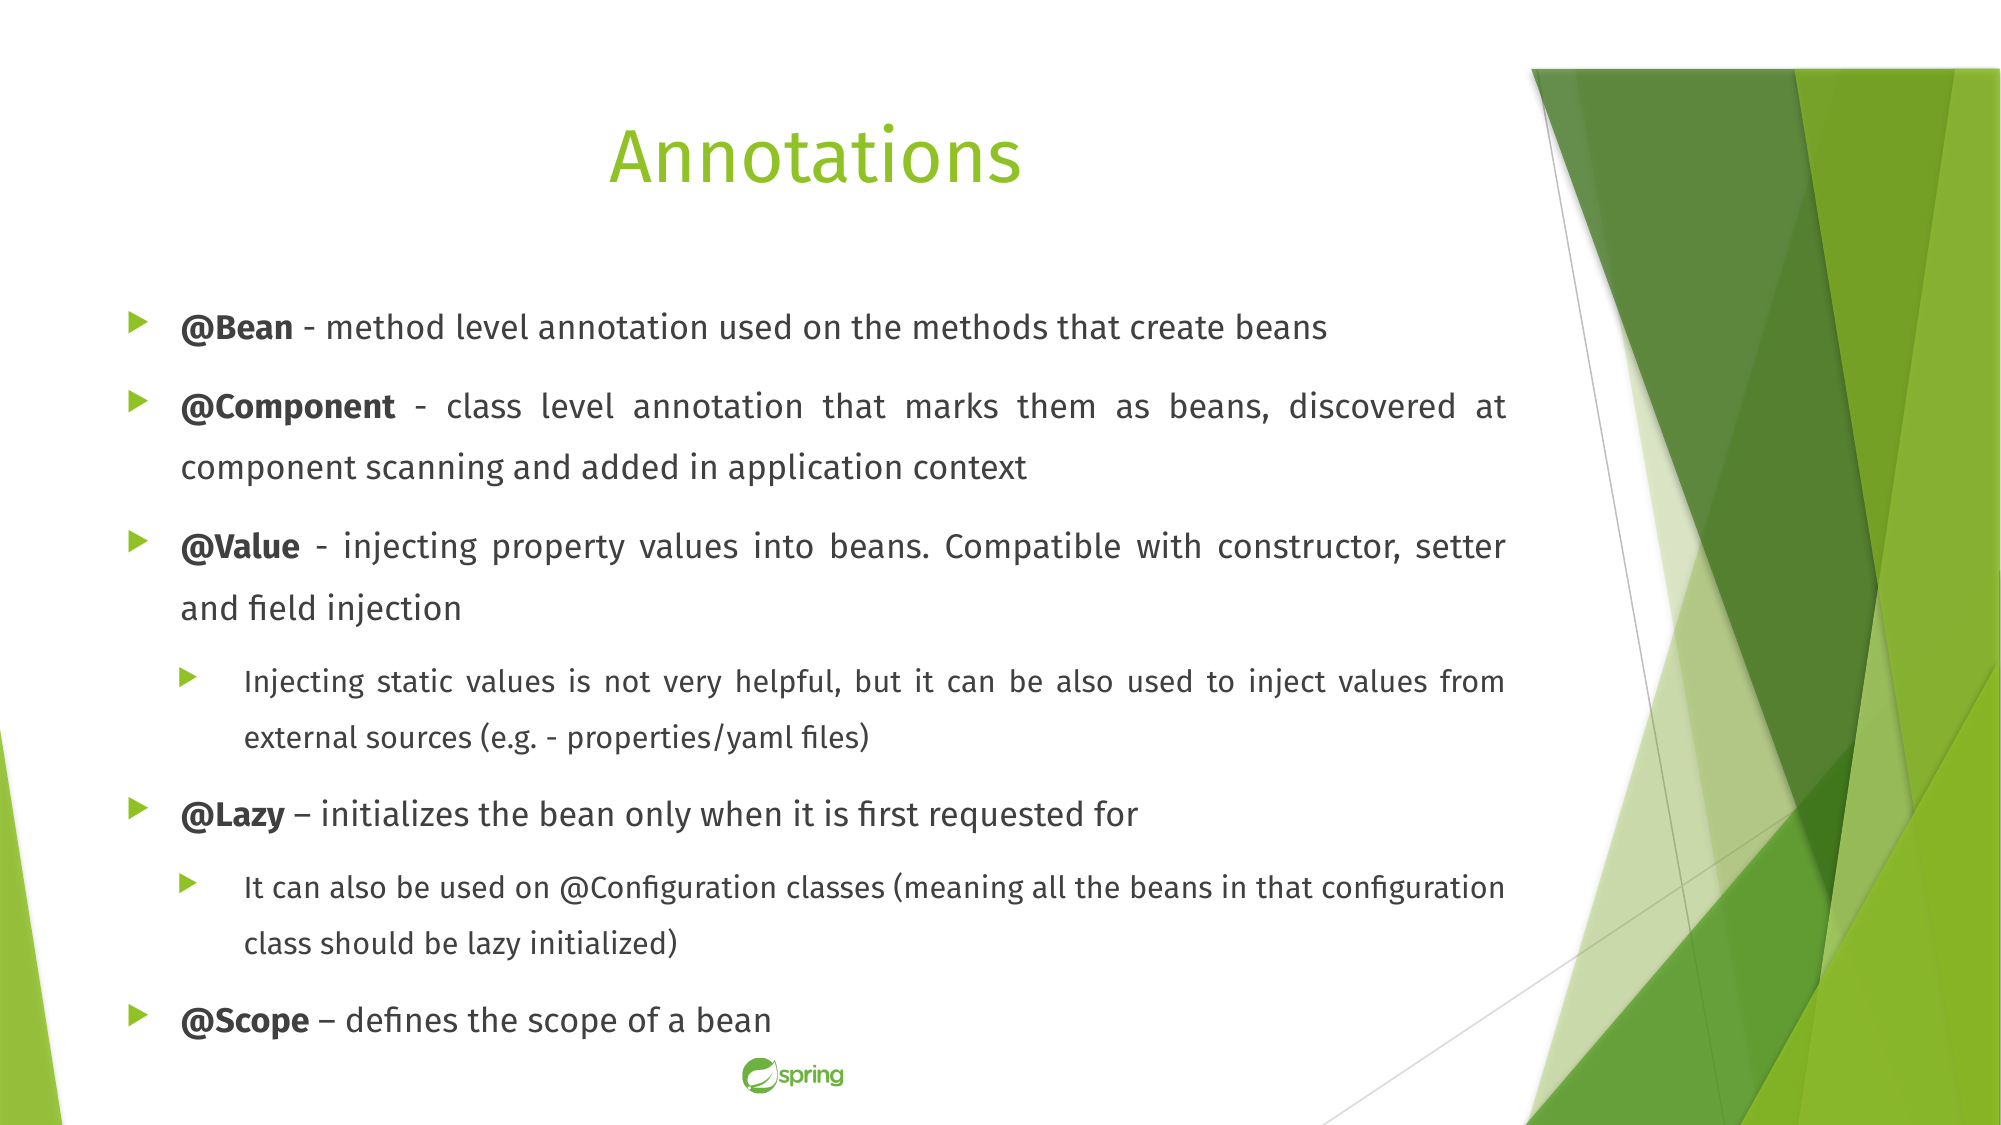

# Annotations
@Bean - method level annotation used on the methods that create beans
@Component - class level annotation that marks them as beans, discovered at component scanning and added in application context
@Value - injecting property values into beans. Compatible with constructor, setter and field injection
Injecting static values is not very helpful, but it can be also used to inject values from external sources (e.g. - properties/yaml files)
@Lazy – initializes the bean only when it is first requested for
It can also be used on @Configuration classes (meaning all the beans in that configuration class should be lazy initialized)
@Scope – defines the scope of a bean